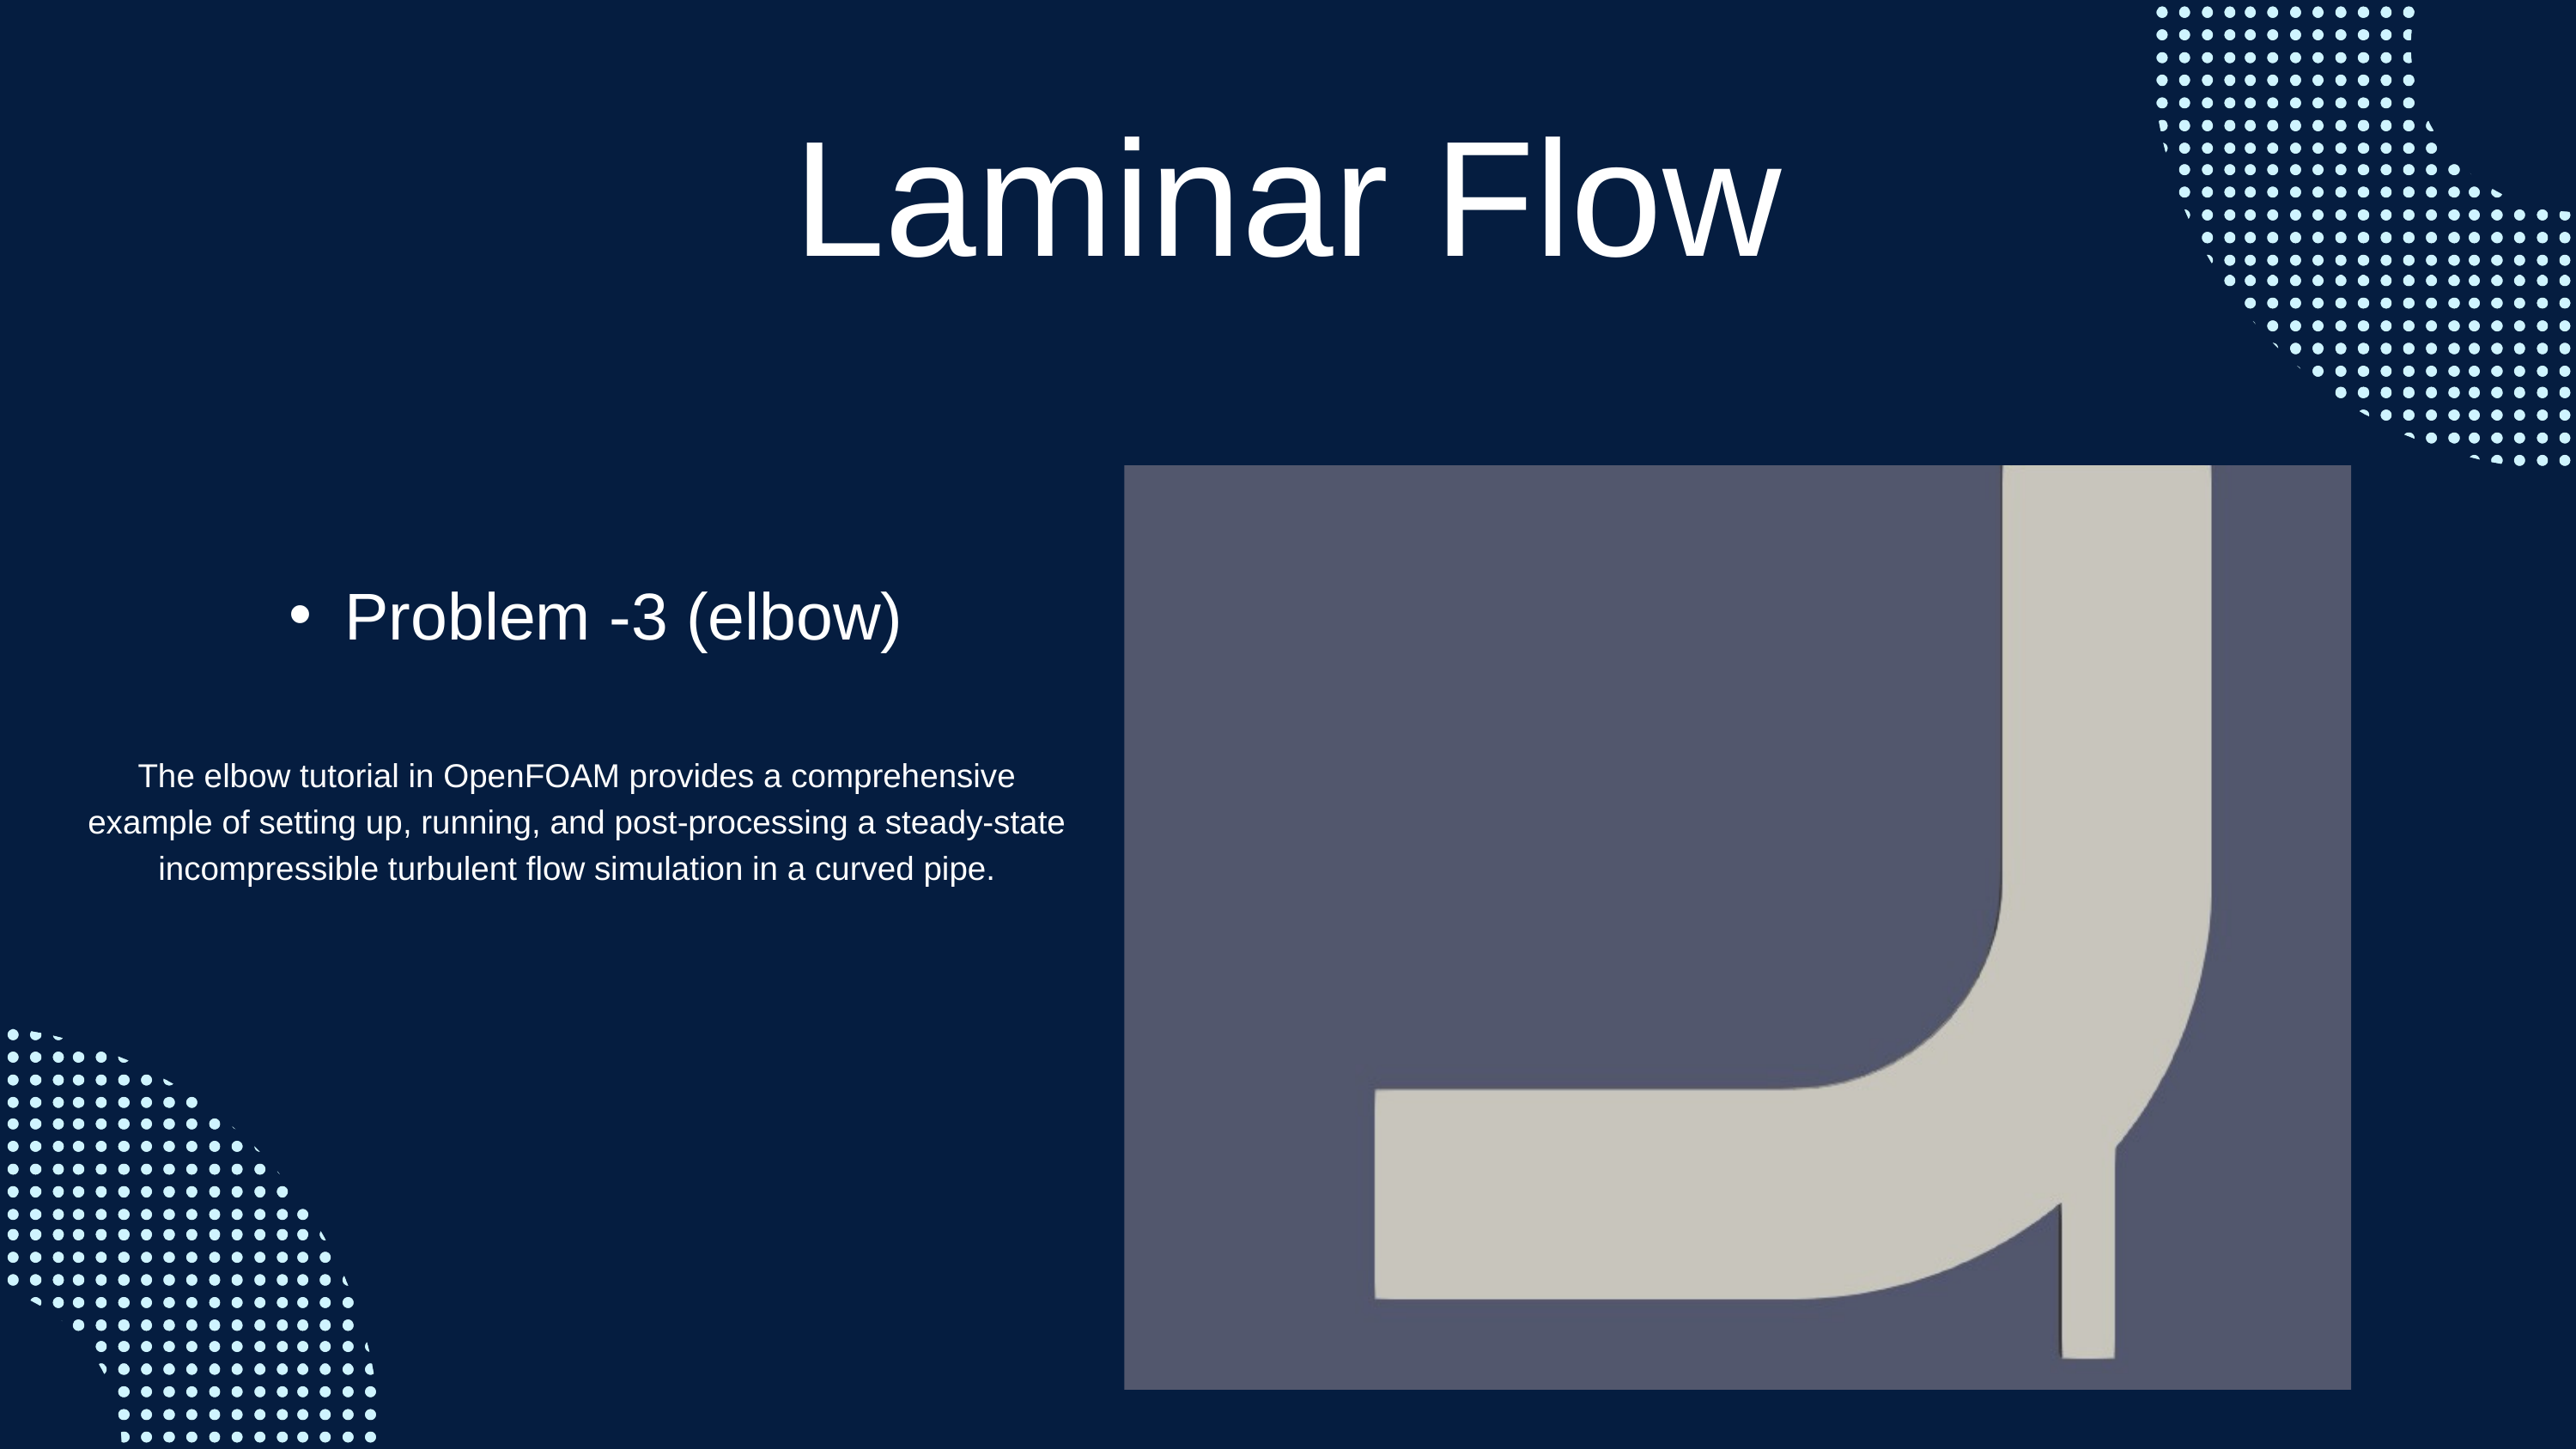

Laminar Flow

Problem -3 (elbow)
The elbow tutorial in OpenFOAM provides a comprehensive example of setting up, running, and post-processing a steady-state incompressible turbulent flow simulation in a curved pipe.